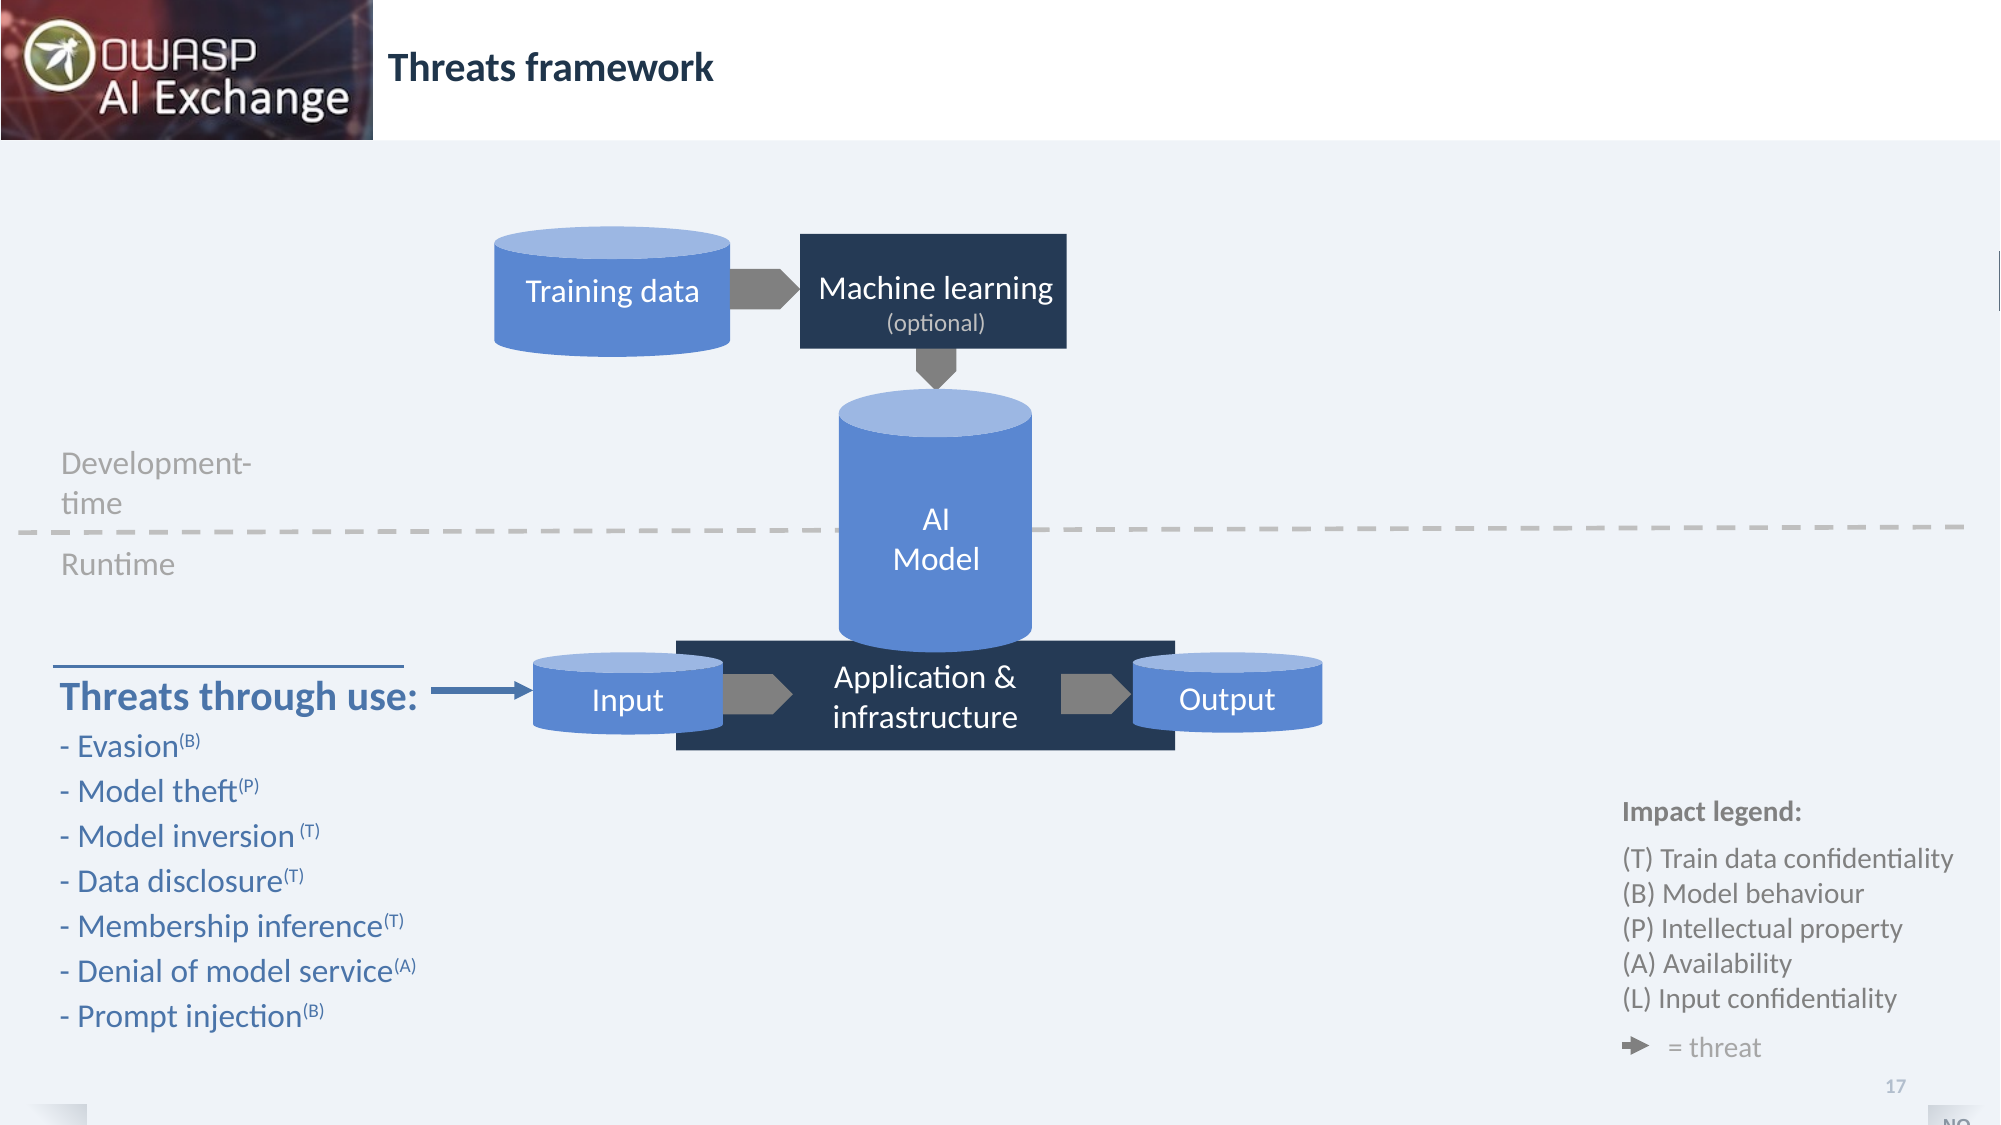

# Threats framework

Training data
Machine learning
(optional)

Development-
time
AI
Model
Runtime
Application &
infrastructure
Output
Input
Threats through use:
- Evasion(B)
- Model theft(P)
- Model inversion (T)
- Data disclosure(T)
- Membership inference(T)
- Denial of model service(A)
- Prompt injection(B)

Impact legend:
(T) Train data confidentiality
(B) Model behaviour
(P) Intellectual property
(A) Availability
(L) Input confidentiality
= threat
17